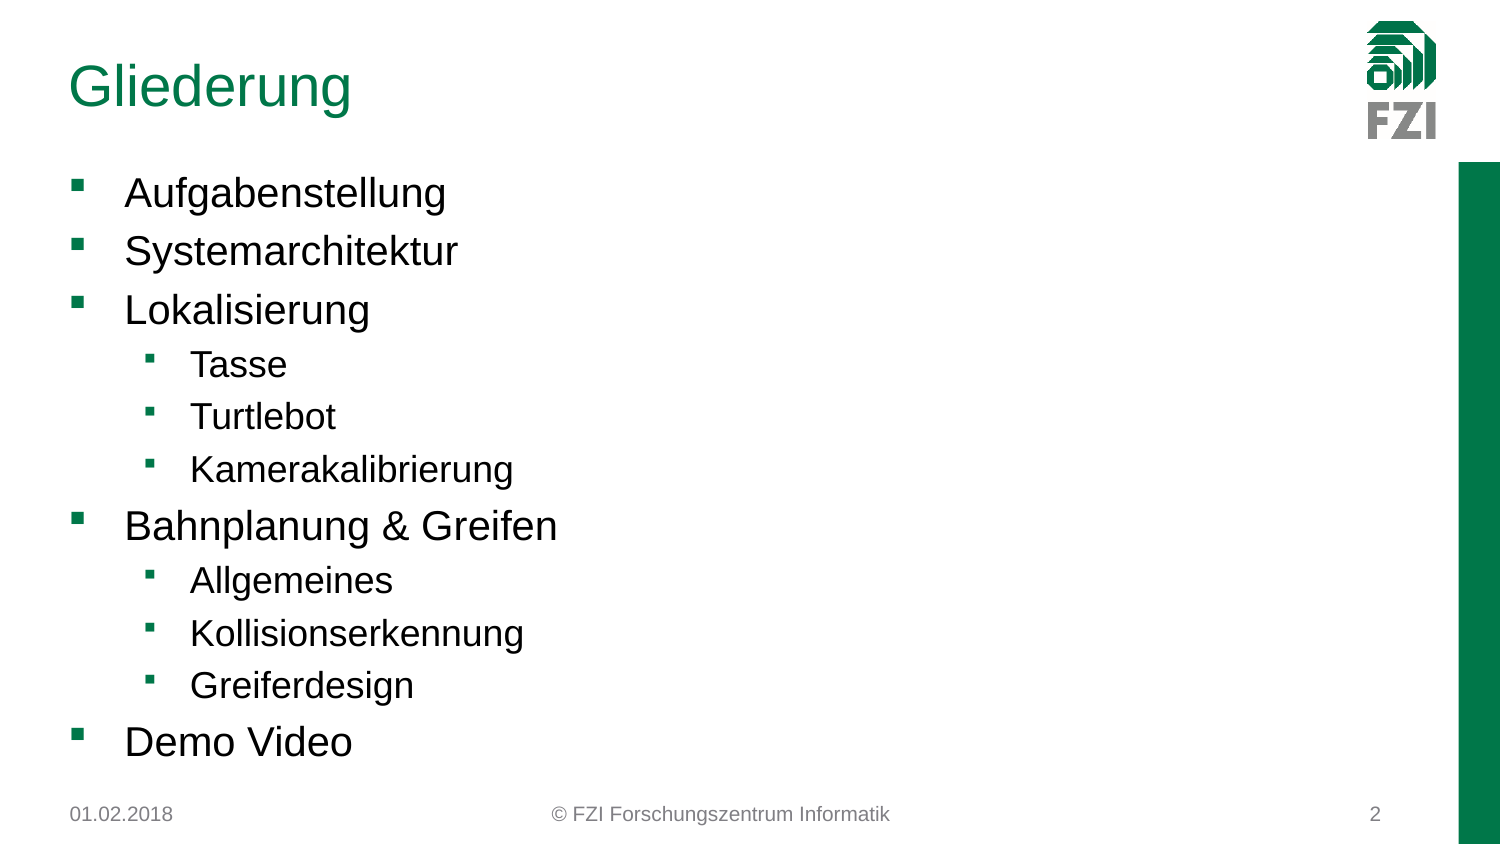

# Gliederung
Aufgabenstellung
Systemarchitektur
Lokalisierung
Tasse
Turtlebot
Kamerakalibrierung
Bahnplanung & Greifen
Allgemeines
Kollisionserkennung
Greiferdesign
Demo Video

01.02.2018
© FZI Forschungszentrum Informatik
2